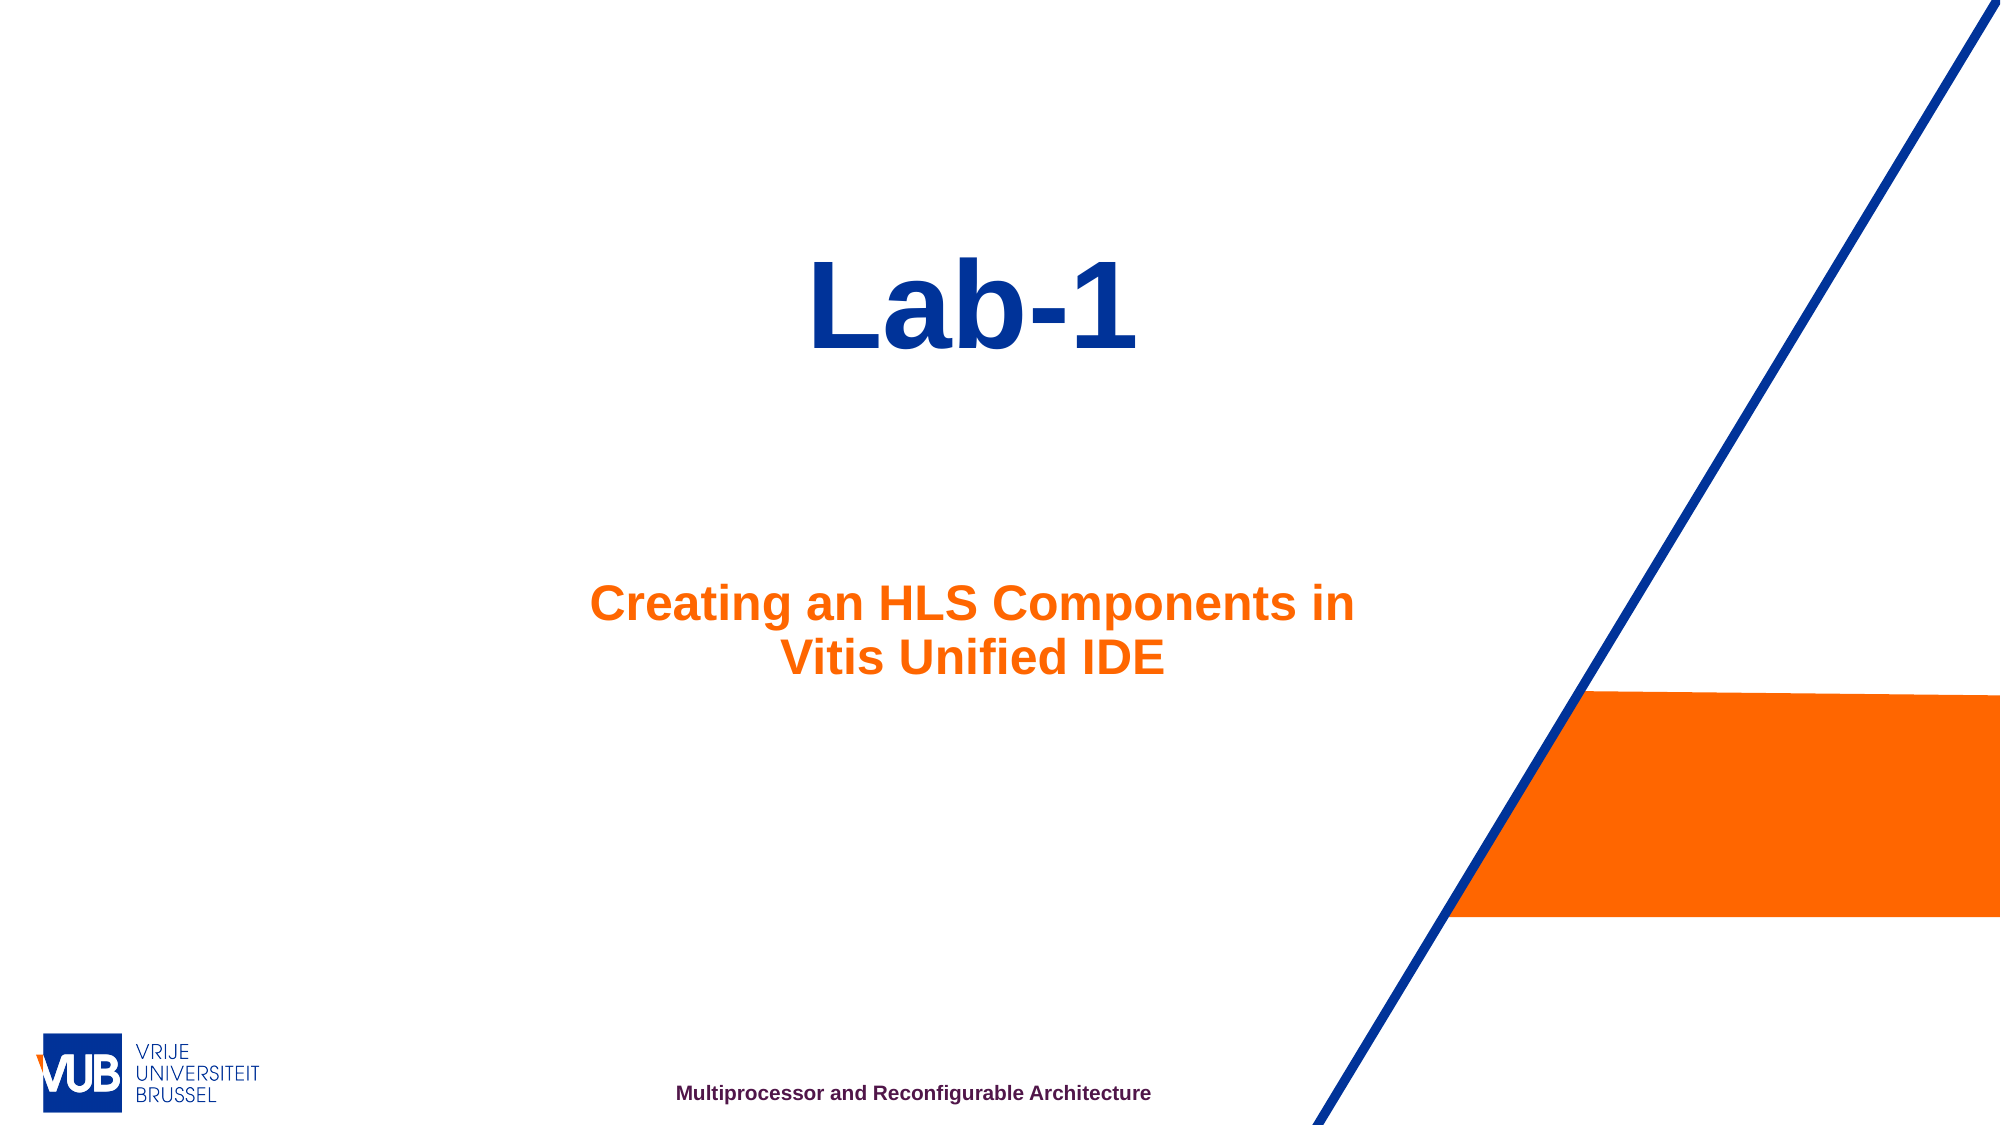

# Lab-1
Creating an HLS Components in
Vitis Unified IDE